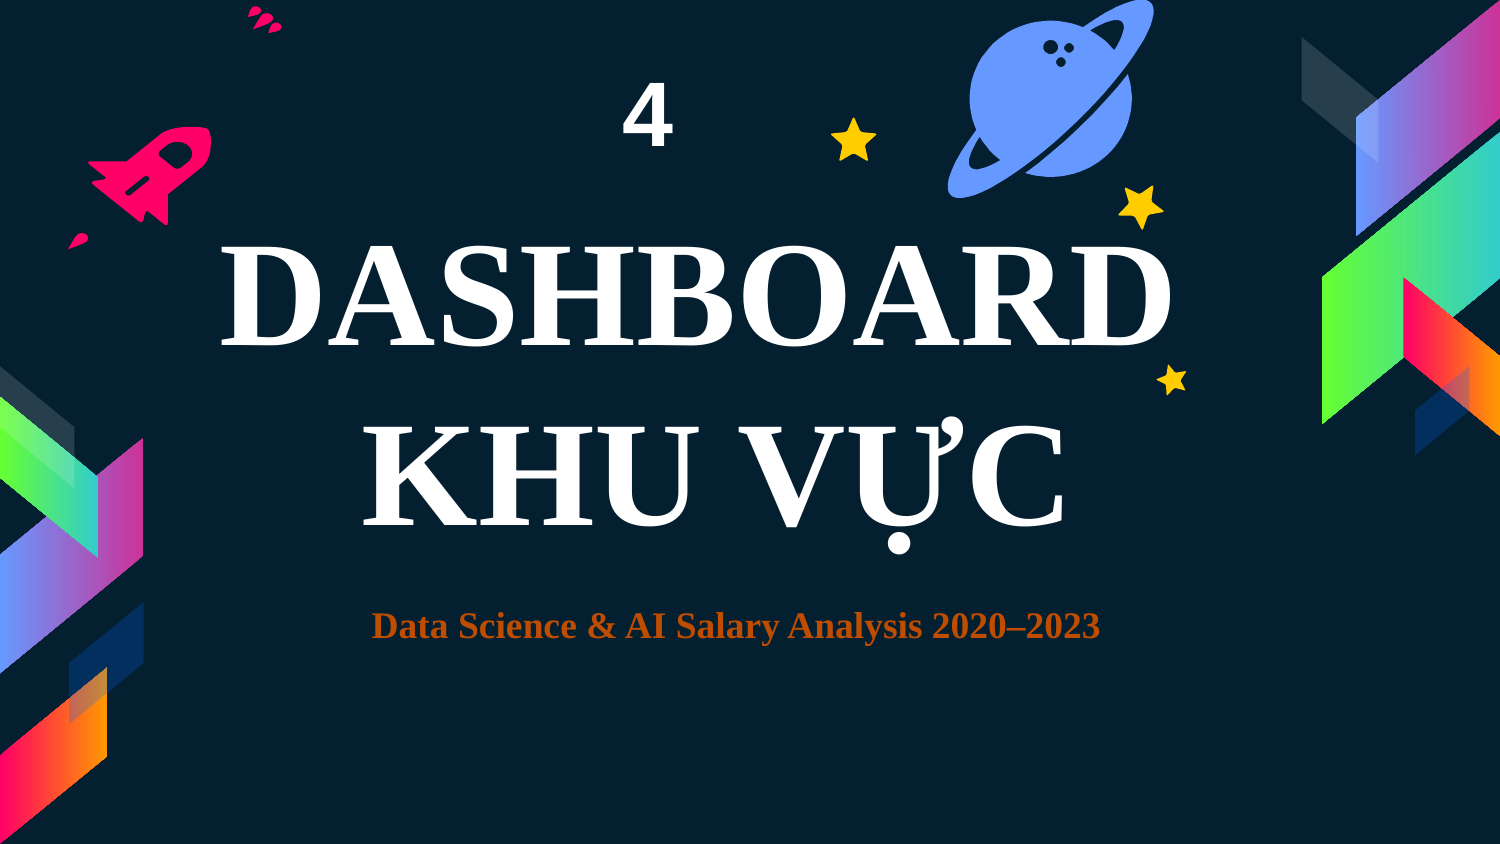

4

DASHBOARD
KHU VỰC

Data Science & AI Salary Analysis 2020–2023
42